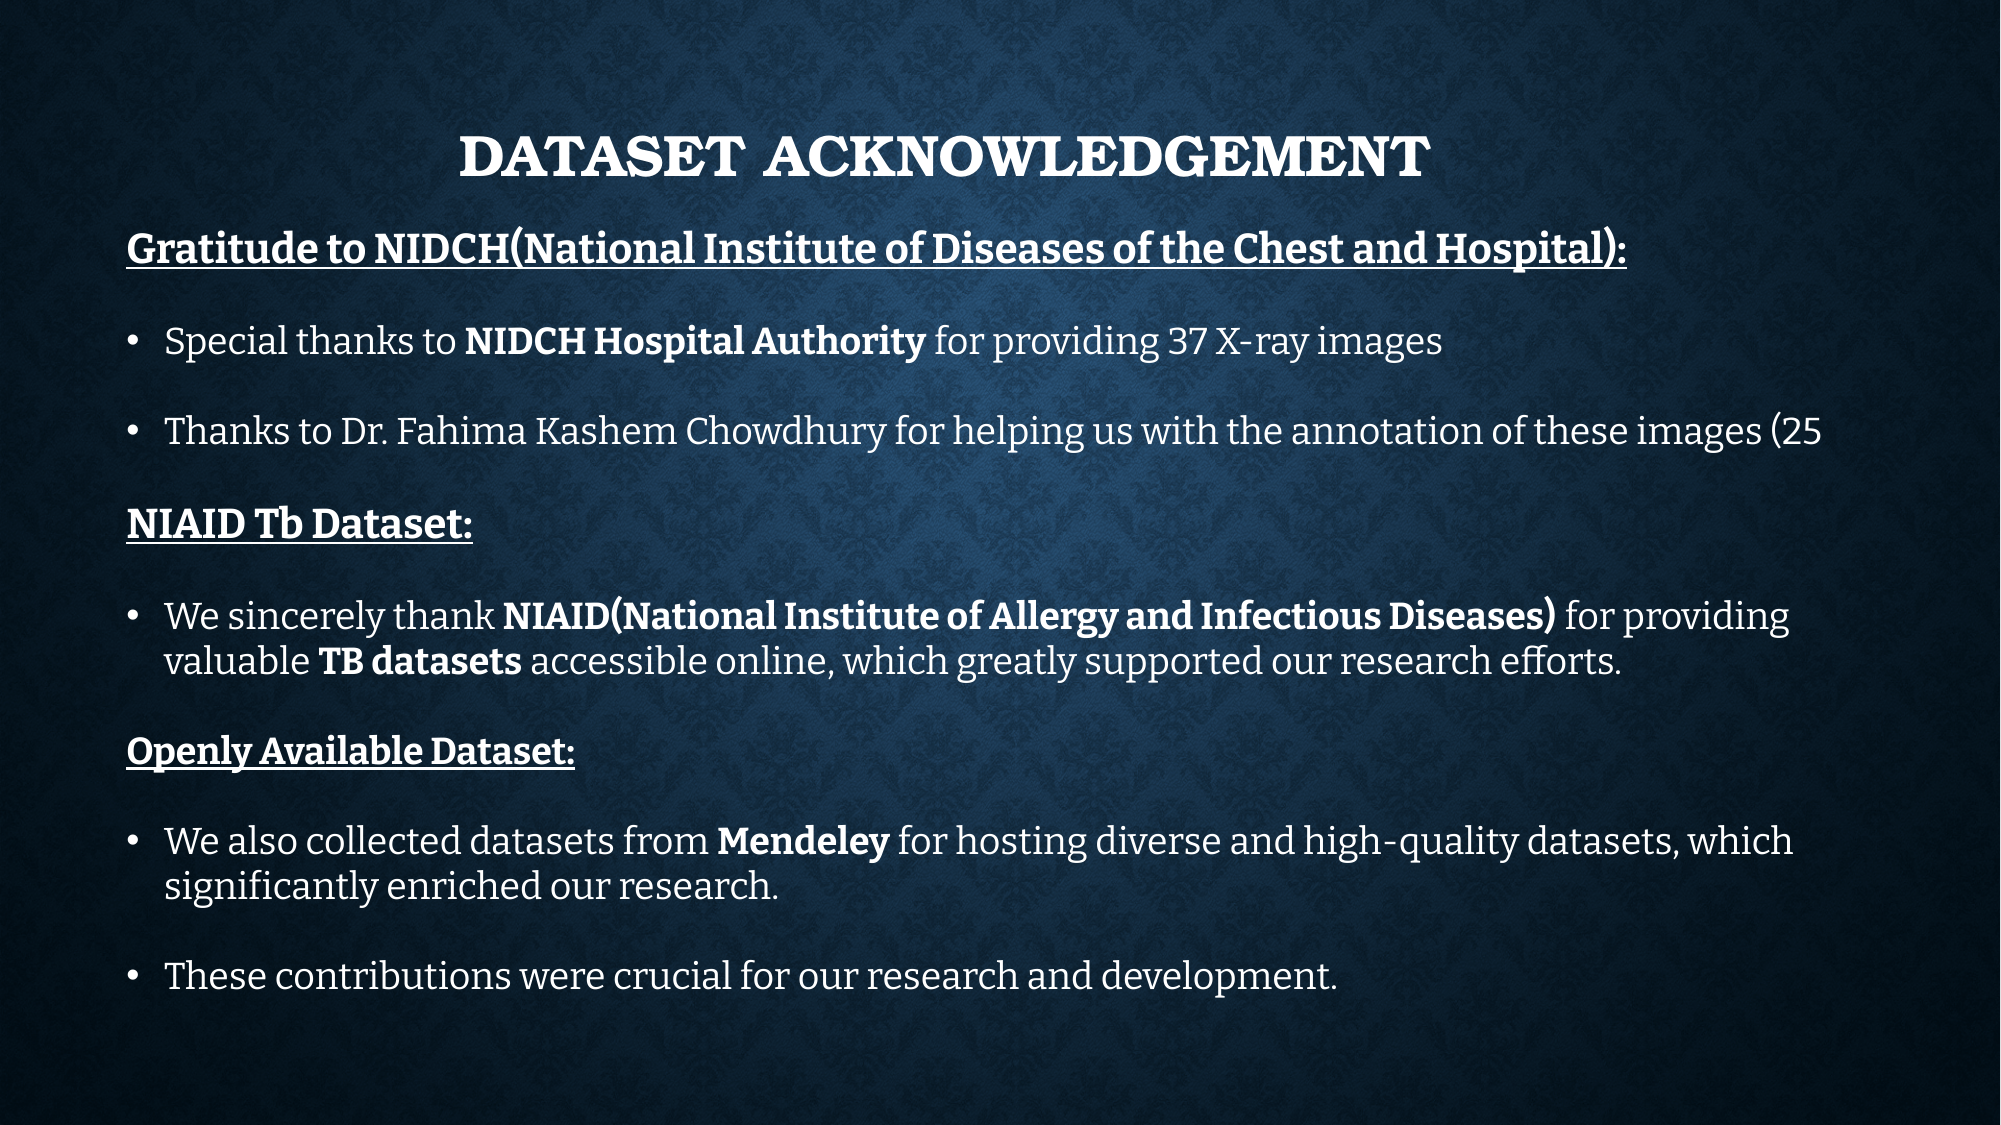

# Dataset Acknowledgement
Gratitude to NIDCH(National Institute of Diseases of the Chest and Hospital):

Special thanks to NIDCH Hospital Authority for providing 37 X-ray images

Thanks to Dr. Fahima Kashem Chowdhury for helping us with the annotation of these images (25

NIAID Tb Dataset:

We sincerely thank NIAID(National Institute of Allergy and Infectious Diseases) for providing valuable TB datasets accessible online, which greatly supported our research efforts.

Openly Available Dataset:

We also collected datasets from Mendeley for hosting diverse and high-quality datasets, which significantly enriched our research.

These contributions were crucial for our research and development.